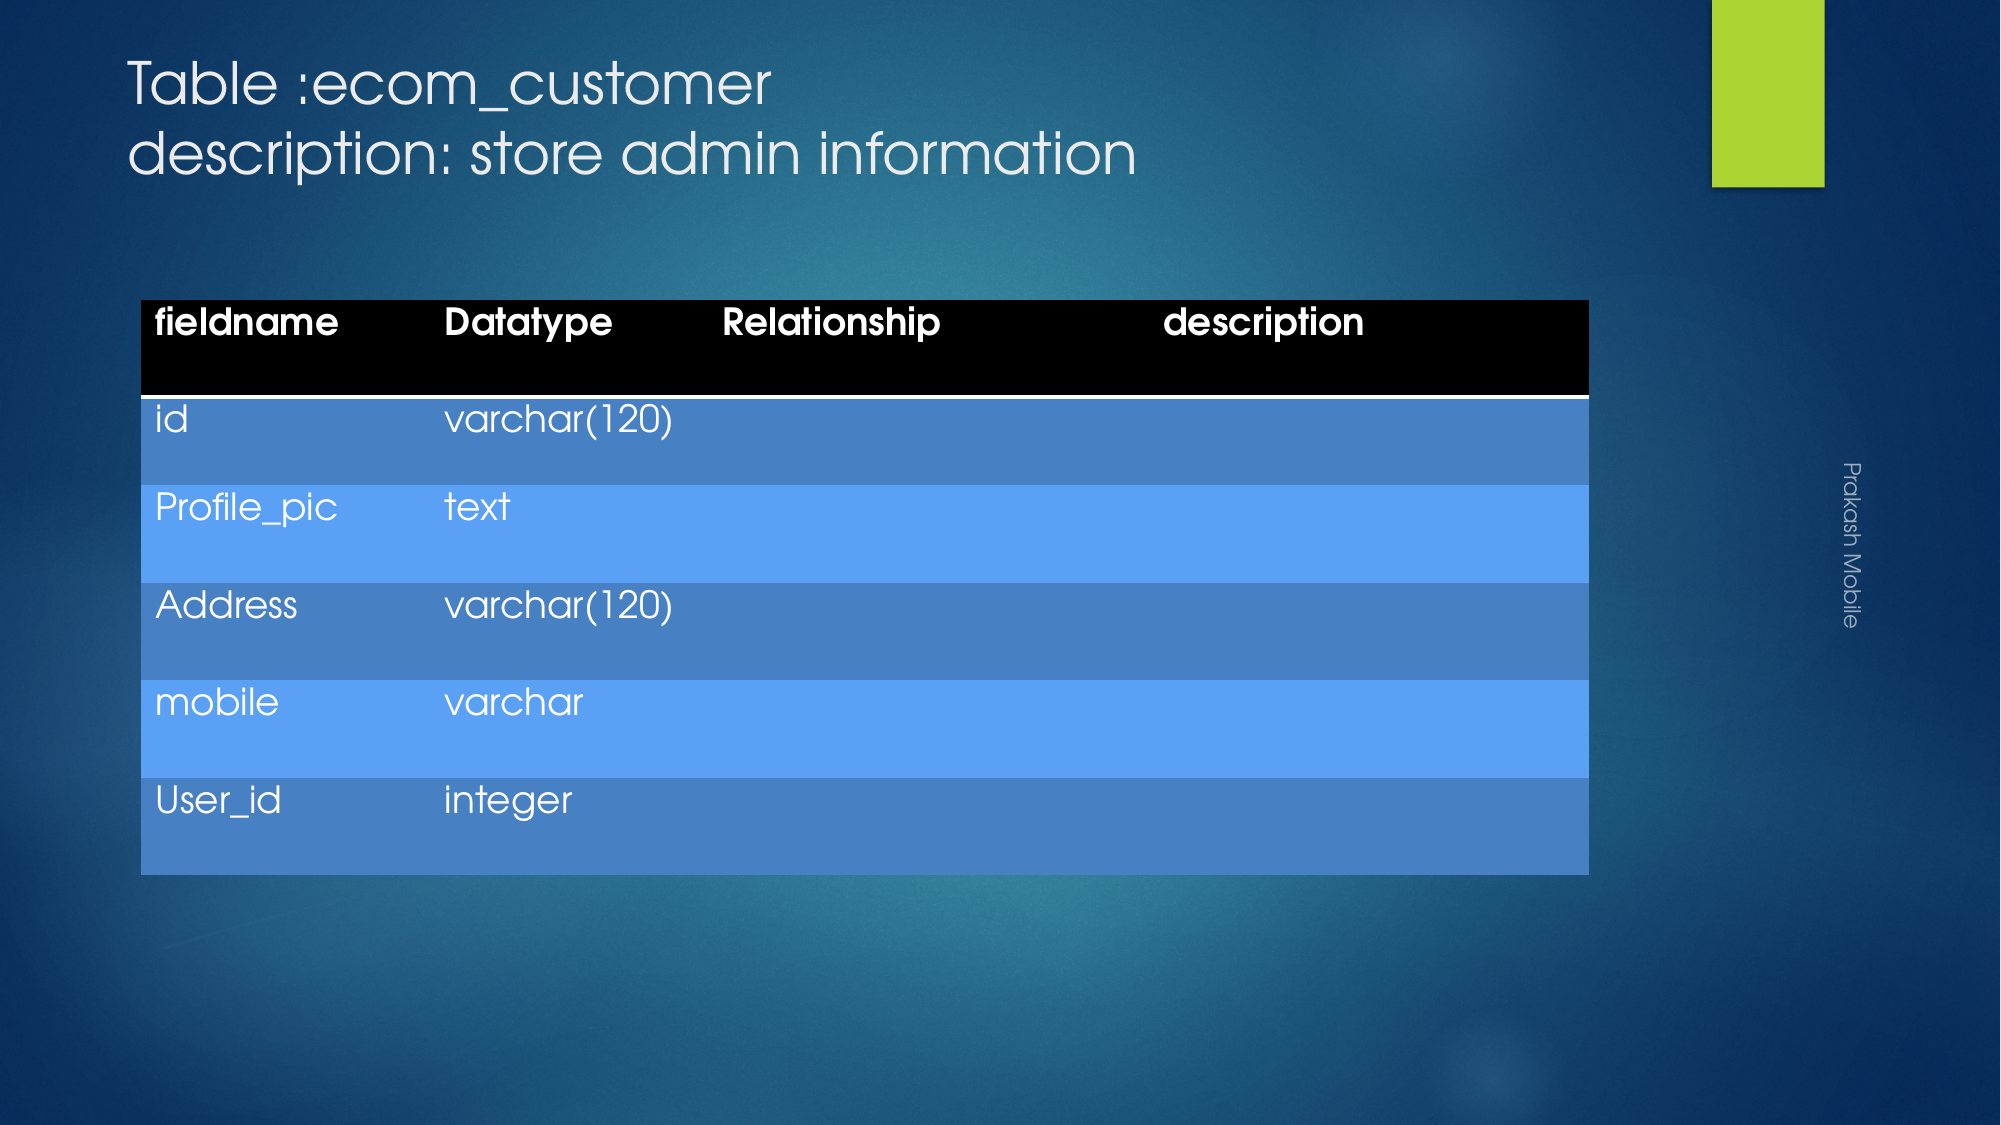

# Table :ecom_customer description: store admin information
| fieldname | Datatype | Relationship | description |
| --- | --- | --- | --- |
| id | varchar(120) |  |  |
| Profile\_pic | text |  |  |
| Address | varchar(120) |  |  |
| mobile | varchar |  |  |
| User\_id | integer |  |  |
Prakash Mobile